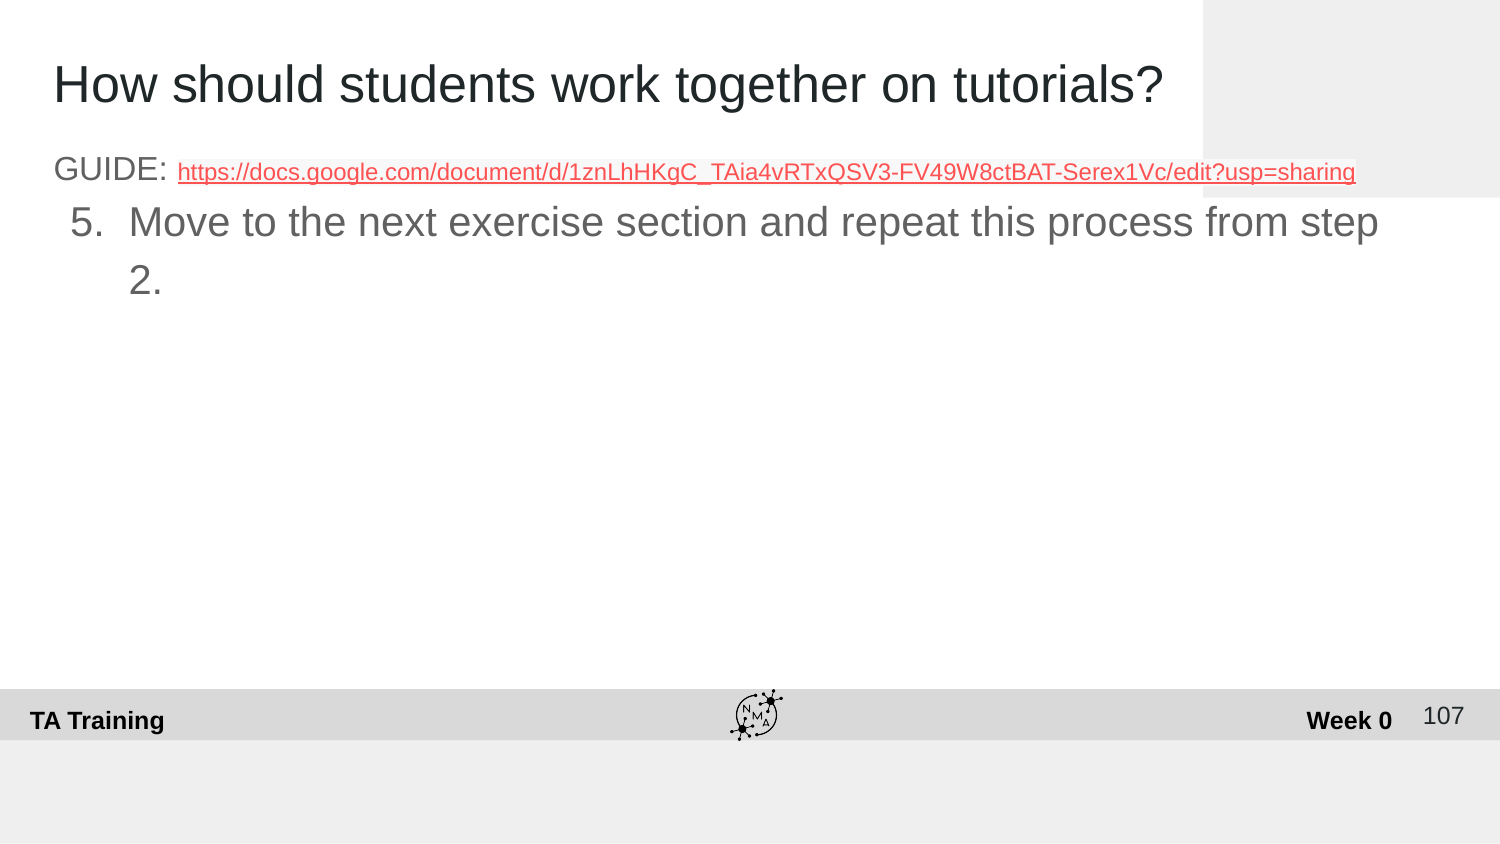

# How should students work together on tutorials?

GUIDE: https://docs.google.com/document/d/1znLhHKgC_TAia4vRTxQSV3-FV49W8ctBAT-Serex1Vc/edit?usp=sharing
Move to the next exercise section and repeat this process from step 2.
107